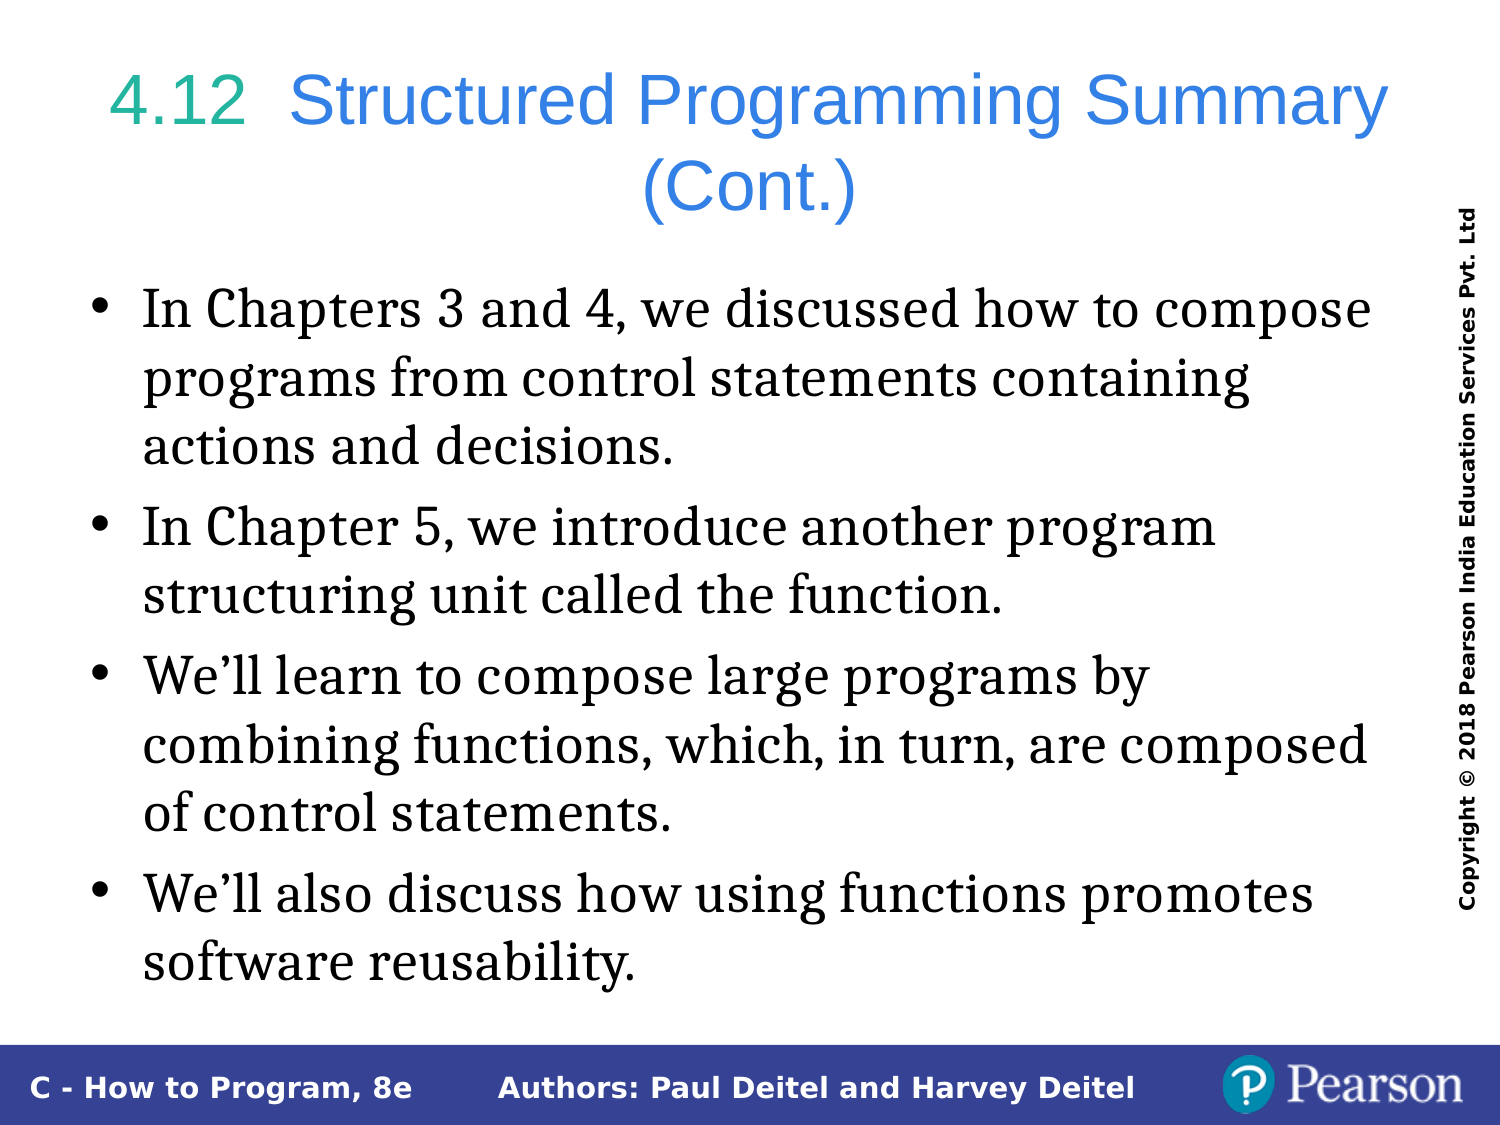

# 4.12  Structured Programming Summary (Cont.)
In Chapters 3 and 4, we discussed how to compose programs from control statements containing actions and decisions.
In Chapter 5, we introduce another program structuring unit called the function.
We’ll learn to compose large programs by combining functions, which, in turn, are composed of control statements.
We’ll also discuss how using functions promotes software reusability.